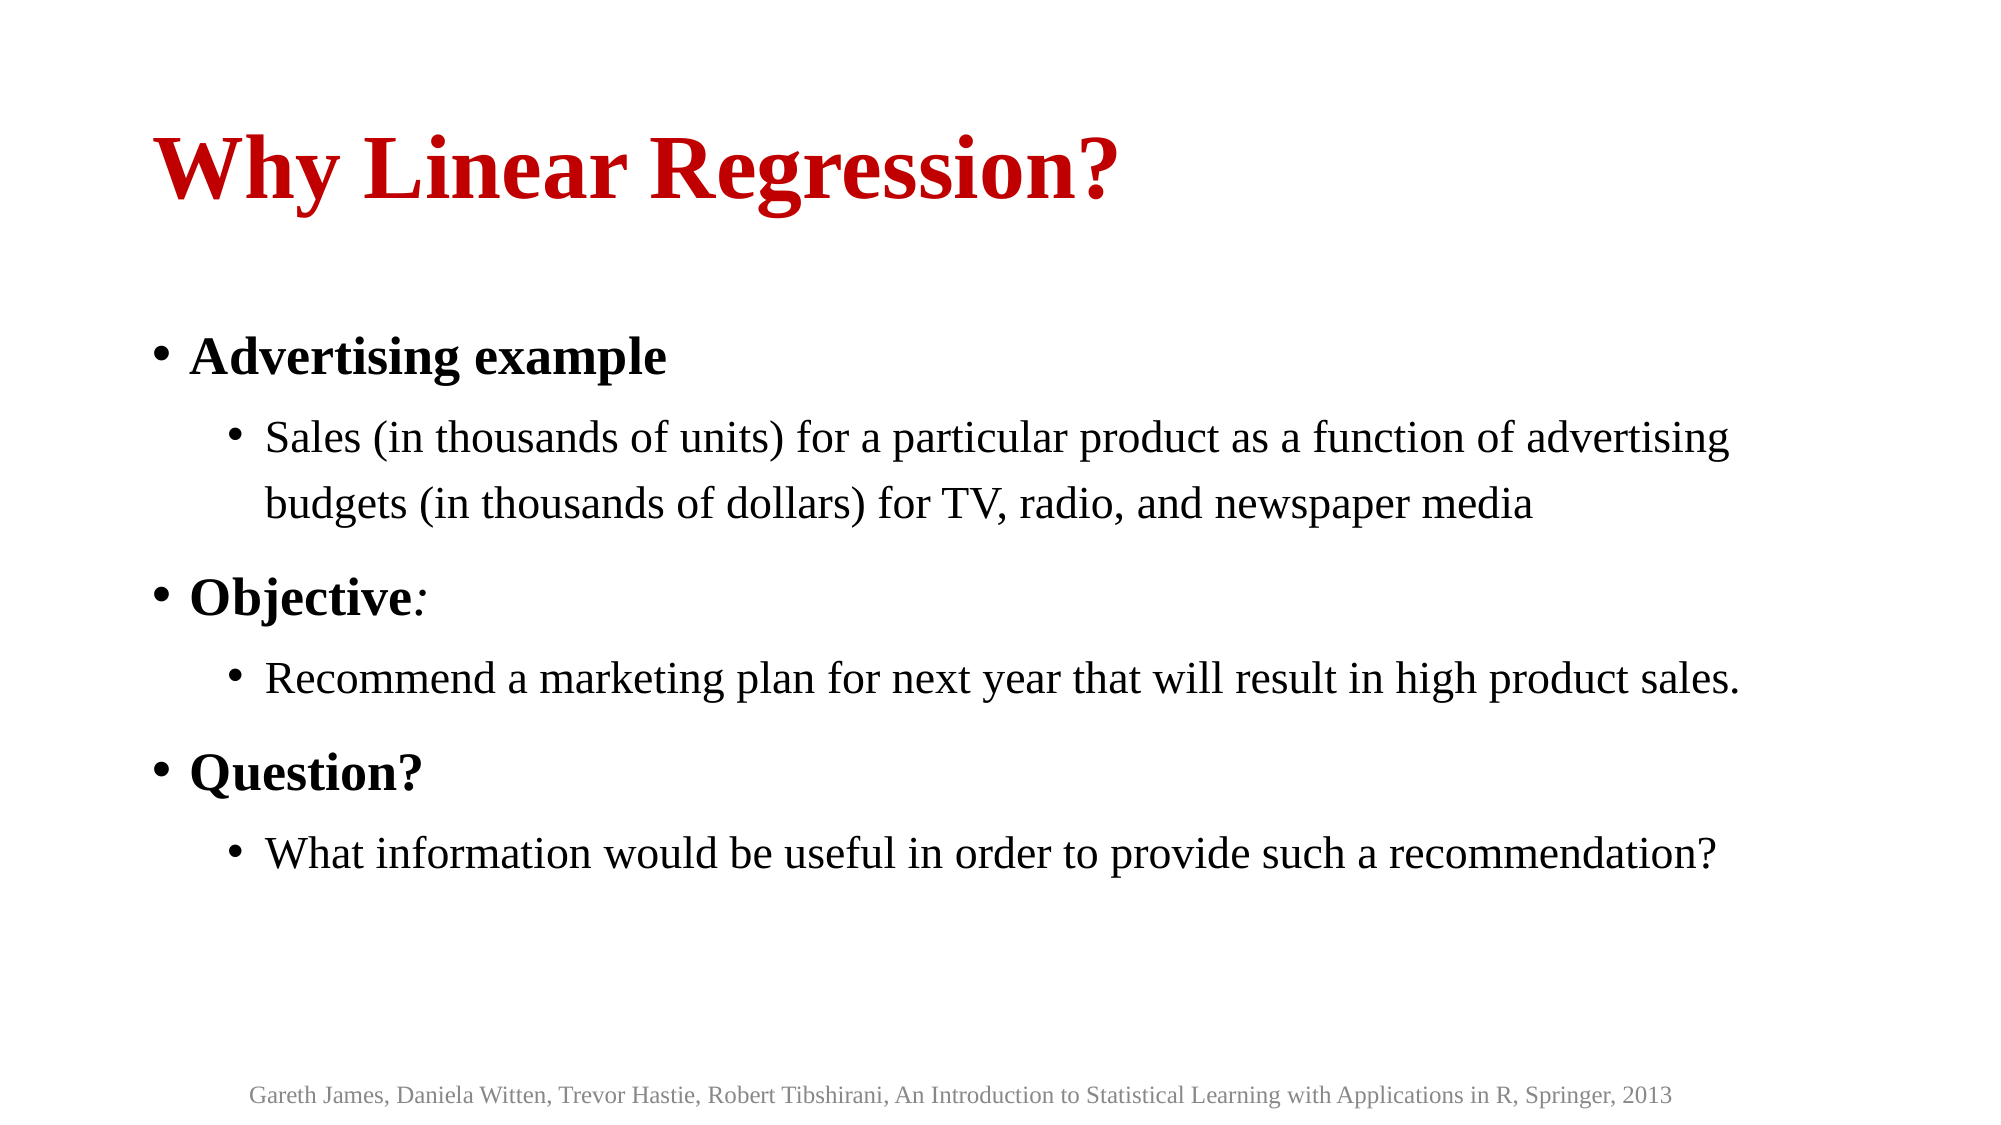

# Why Linear Regression?
Advertising example
Sales (in thousands of units) for a particular product as a function of advertising budgets (in thousands of dollars) for TV, radio, and newspaper media
Objective:
Recommend a marketing plan for next year that will result in high product sales.
Question?
What information would be useful in order to provide such a recommendation?

Gareth James, Daniela Witten, Trevor Hastie, Robert Tibshirani, An Introduction to Statistical Learning with Applications in R, Springer, 2013